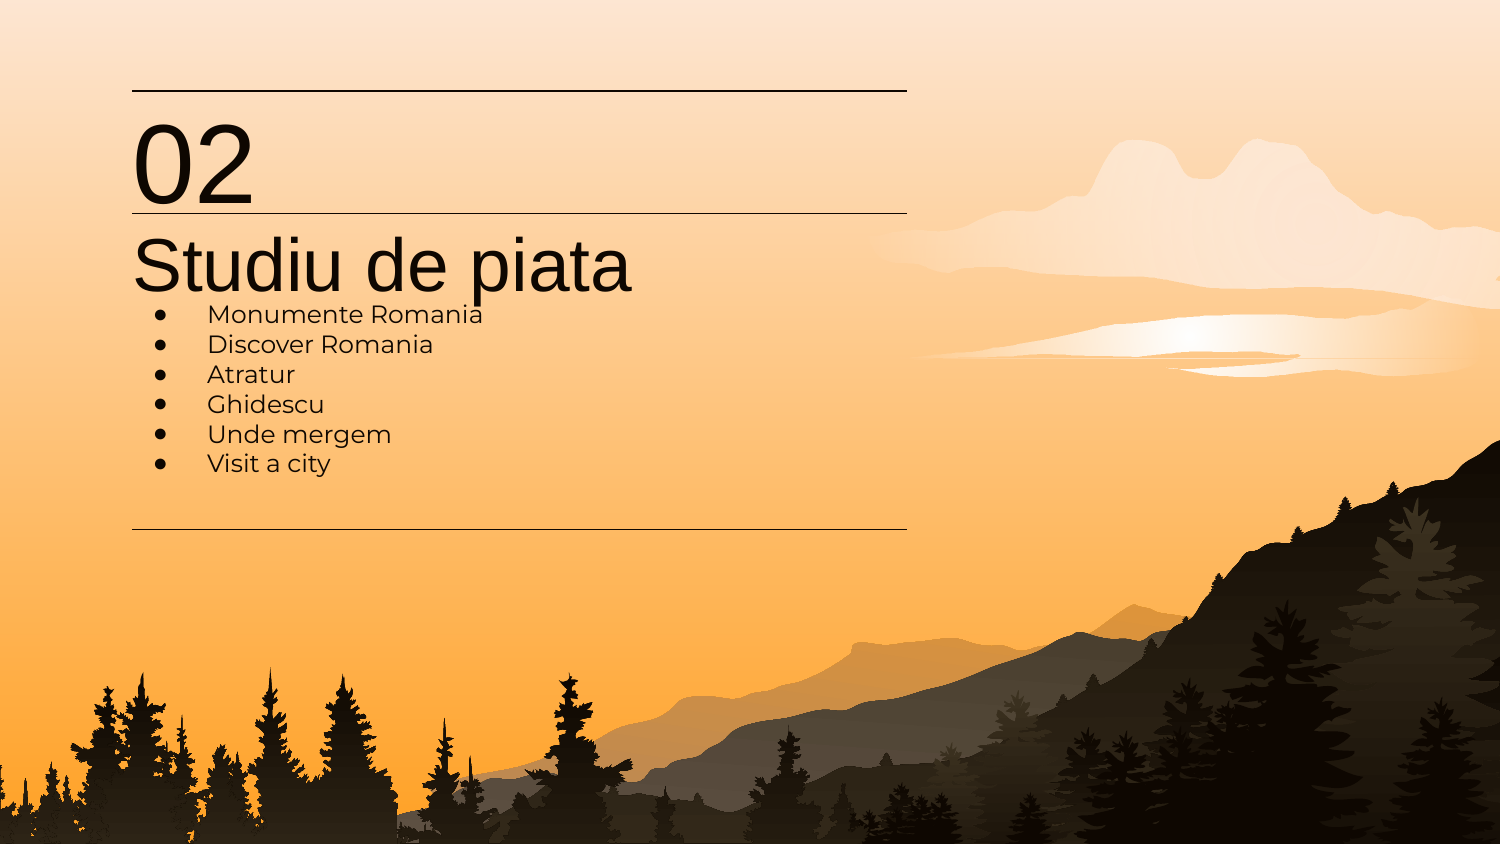

# 02
Studiu de piata
Monumente Romania
Discover Romania
Atratur
Ghidescu
Unde mergem
Visit a city